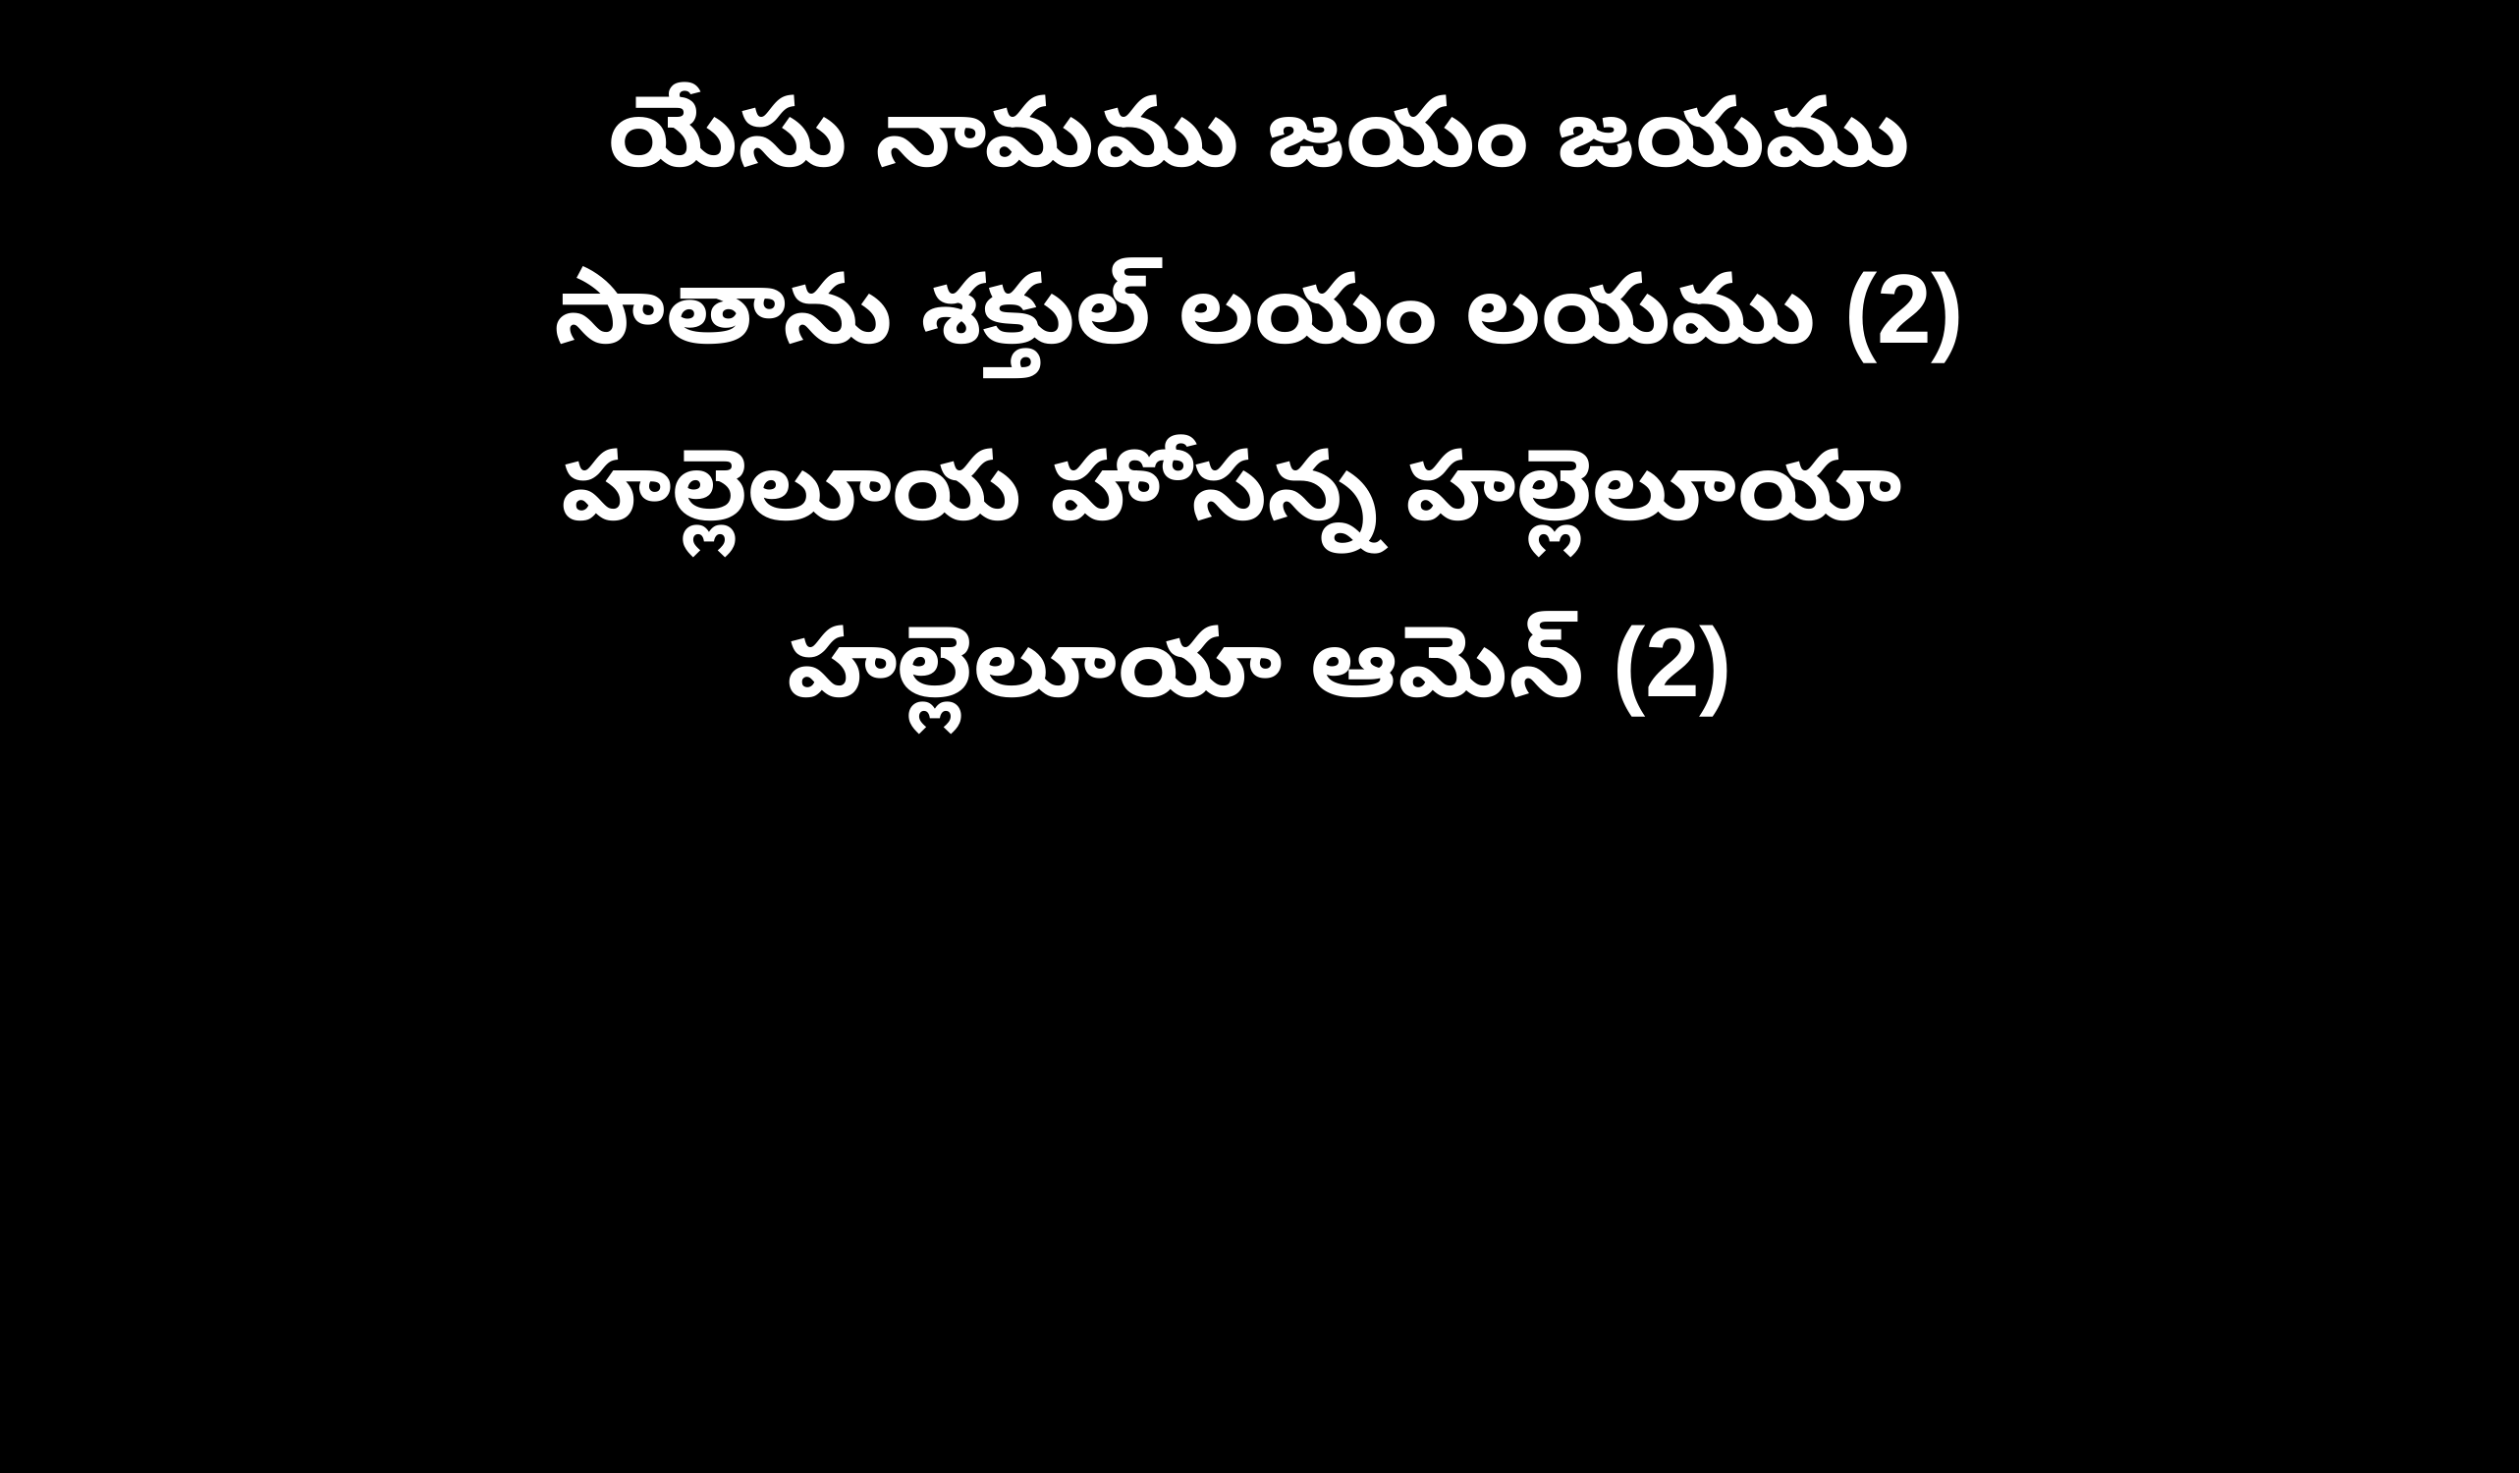

యేసు నామము జయం జయము
సాతాను శక్తుల్ లయం లయము (2)
హల్లెలూయ హోసన్న హల్లెలూయా
హల్లెలూయా ఆమెన్ (2)